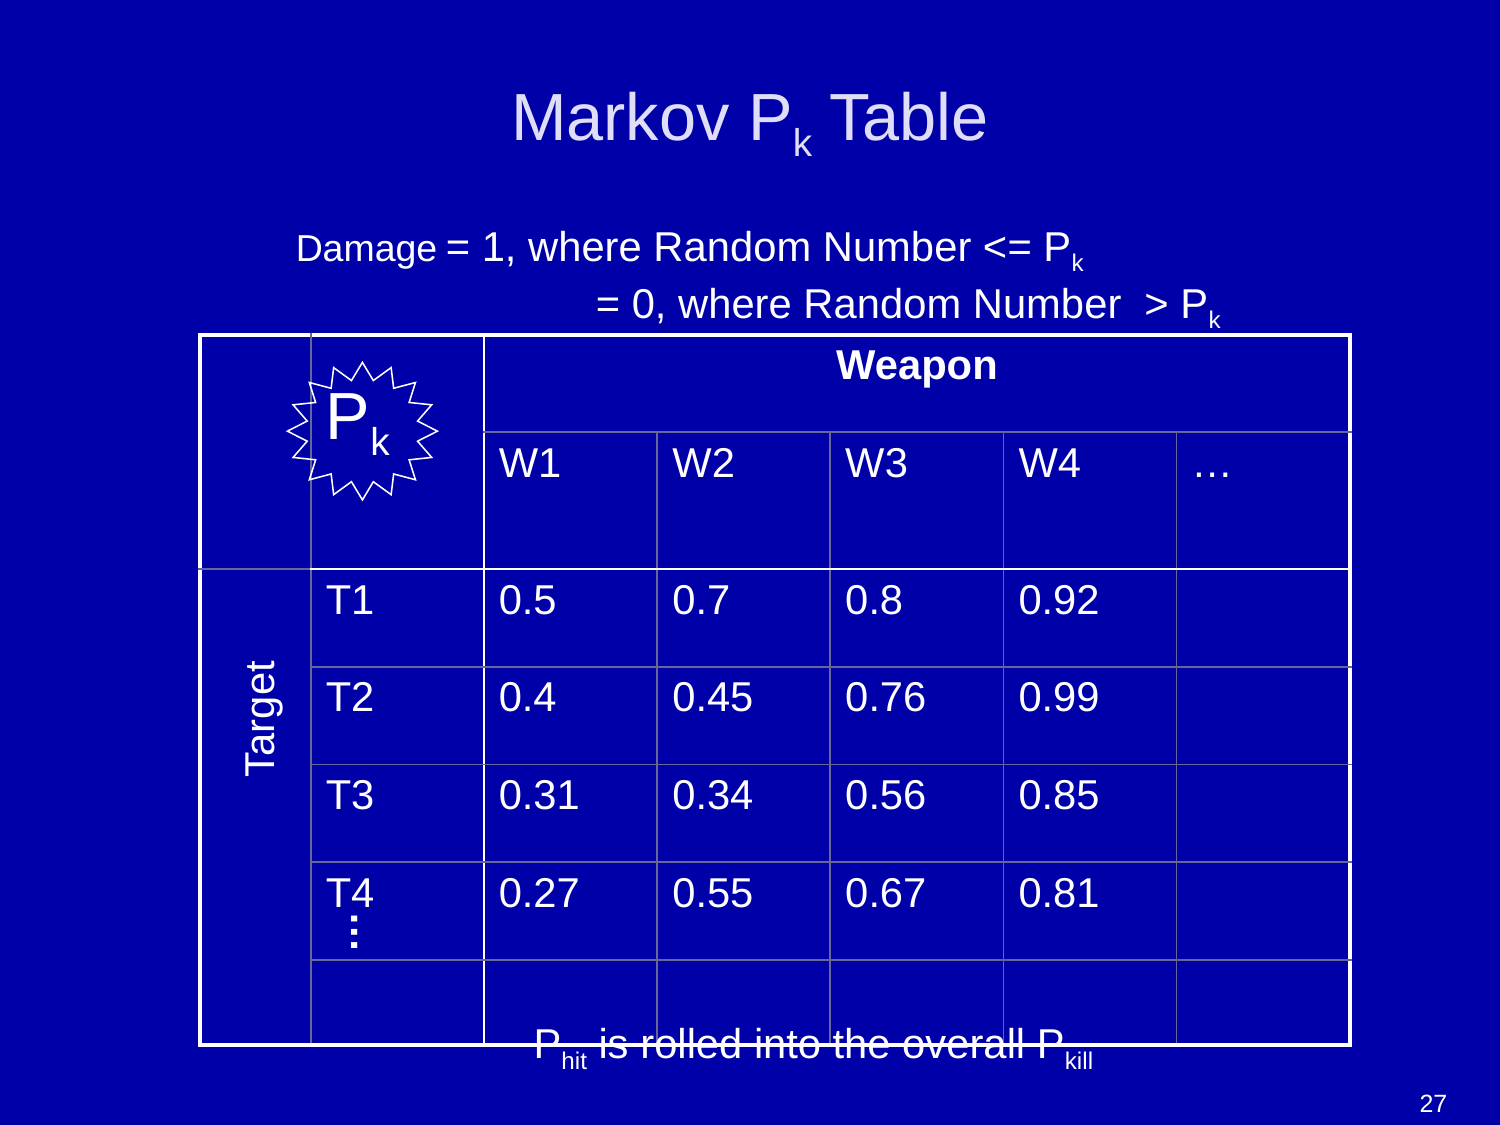

# Markov Pk Table
Damage	= 1, where Random Number <= Pk
		= 0, where Random Number  > Pk
|  | Pk | Weapon |  |  |  |  |
| --- | --- | --- | --- | --- | --- | --- |
|  |  | W1 | W2 | W3 | W4 | … |
|  | T1 | 0.5 | 0.7 | 0.8 | 0.92 |  |
|  | T2 | 0.4 | 0.45 | 0.76 | 0.99 |  |
|  | T3 | 0.31 | 0.34 | 0.56 | 0.85 |  |
|  | T4 | 0.27 | 0.55 | 0.67 | 0.81 |  |
|  |  |  |  |  |  |  |

Target
…
Phit is rolled into the overall Pkill
27